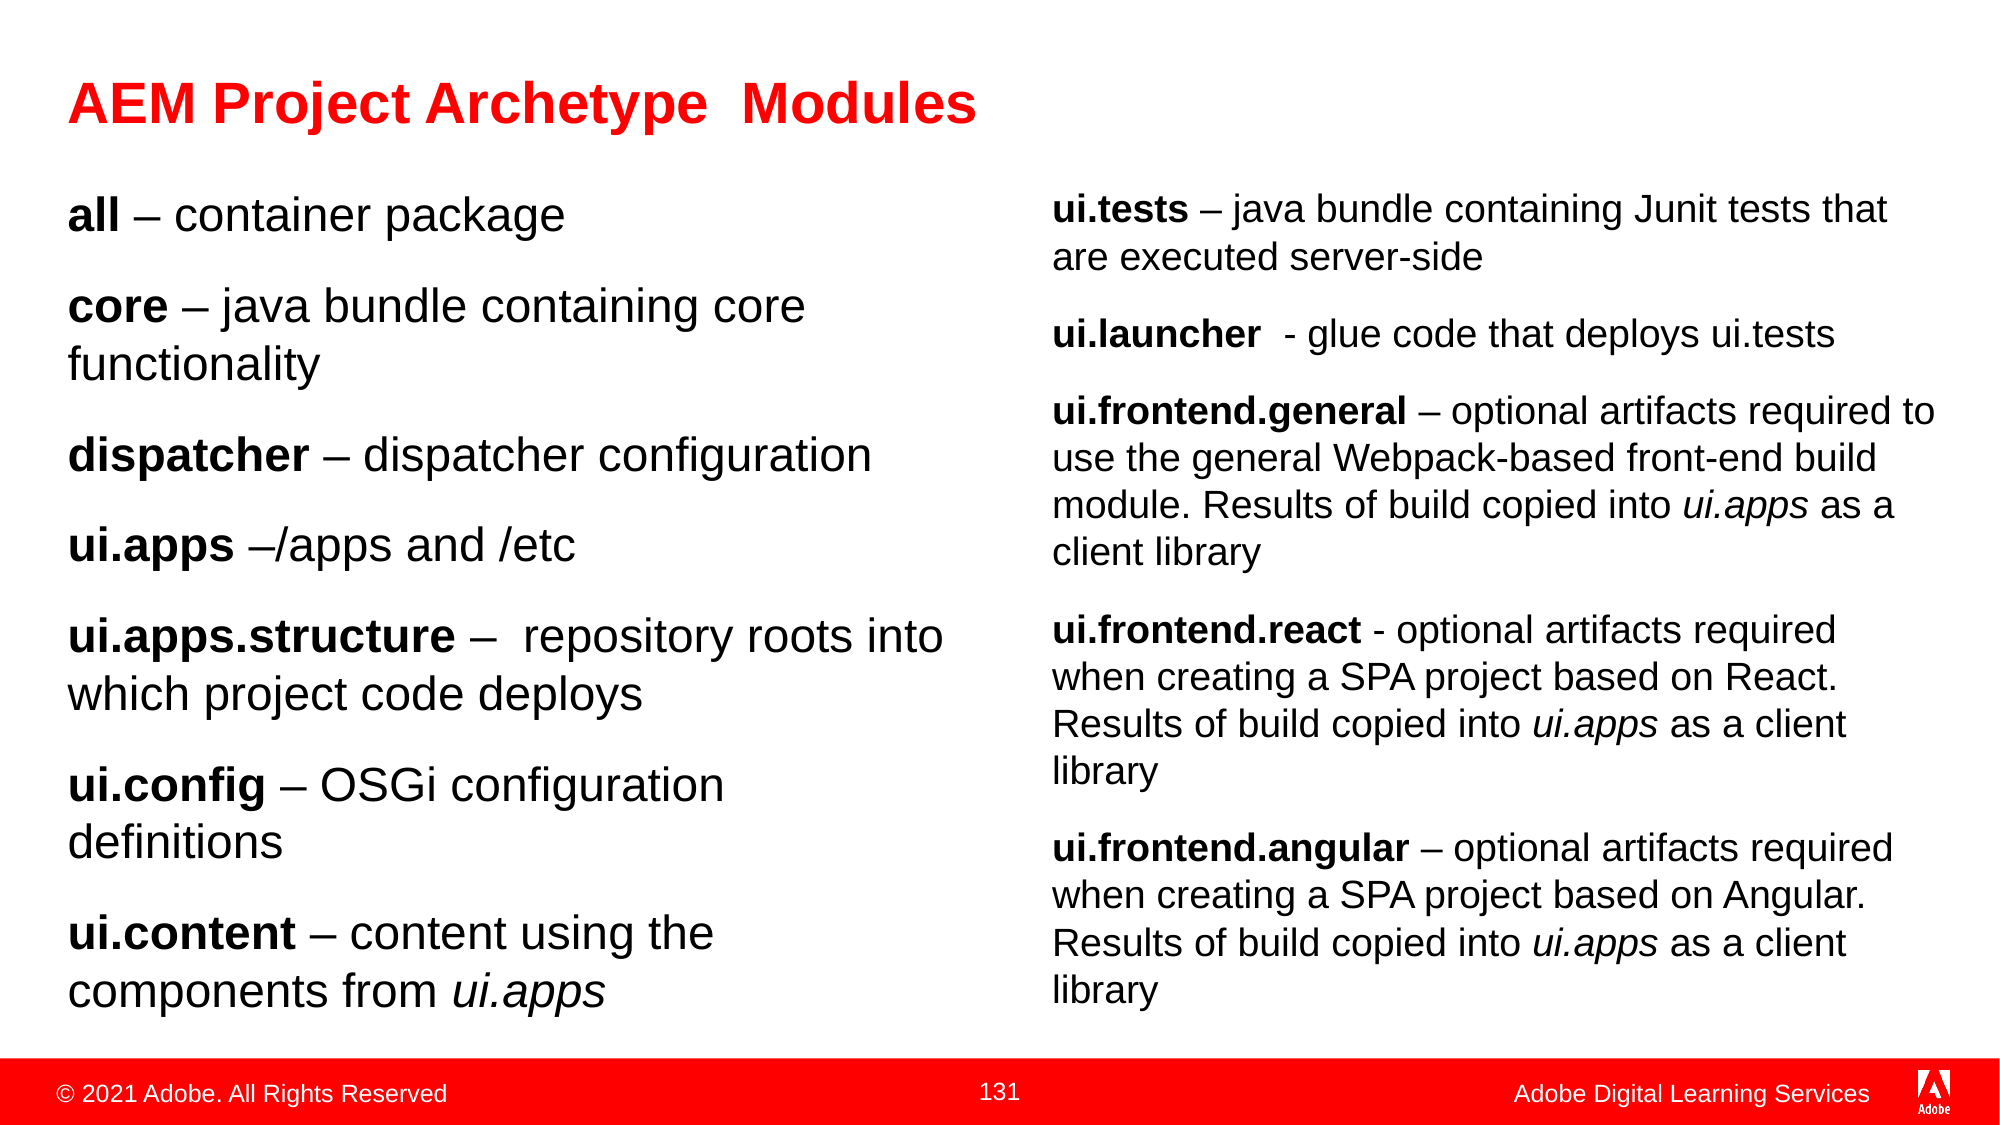

# AEM Project Archetype  Modules
all – container package
core – java bundle containing core functionality
dispatcher – dispatcher configuration
ui.apps –/apps and /etc
ui.apps.structure –  repository roots into which project code deploys
ui.config – OSGi configuration definitions
ui.content – content using the components from ui.apps

ui.tests – java bundle containing Junit tests that are executed server-side
ui.launcher  - glue code that deploys ui.tests
ui.frontend.general – optional artifacts required to use the general Webpack-based front-end build module. Results of build copied into ui.apps as a client library
ui.frontend.react - optional artifacts required when creating a SPA project based on React. Results of build copied into ui.apps as a client library
ui.frontend.angular – optional artifacts required when creating a SPA project based on Angular. Results of build copied into ui.apps as a client library